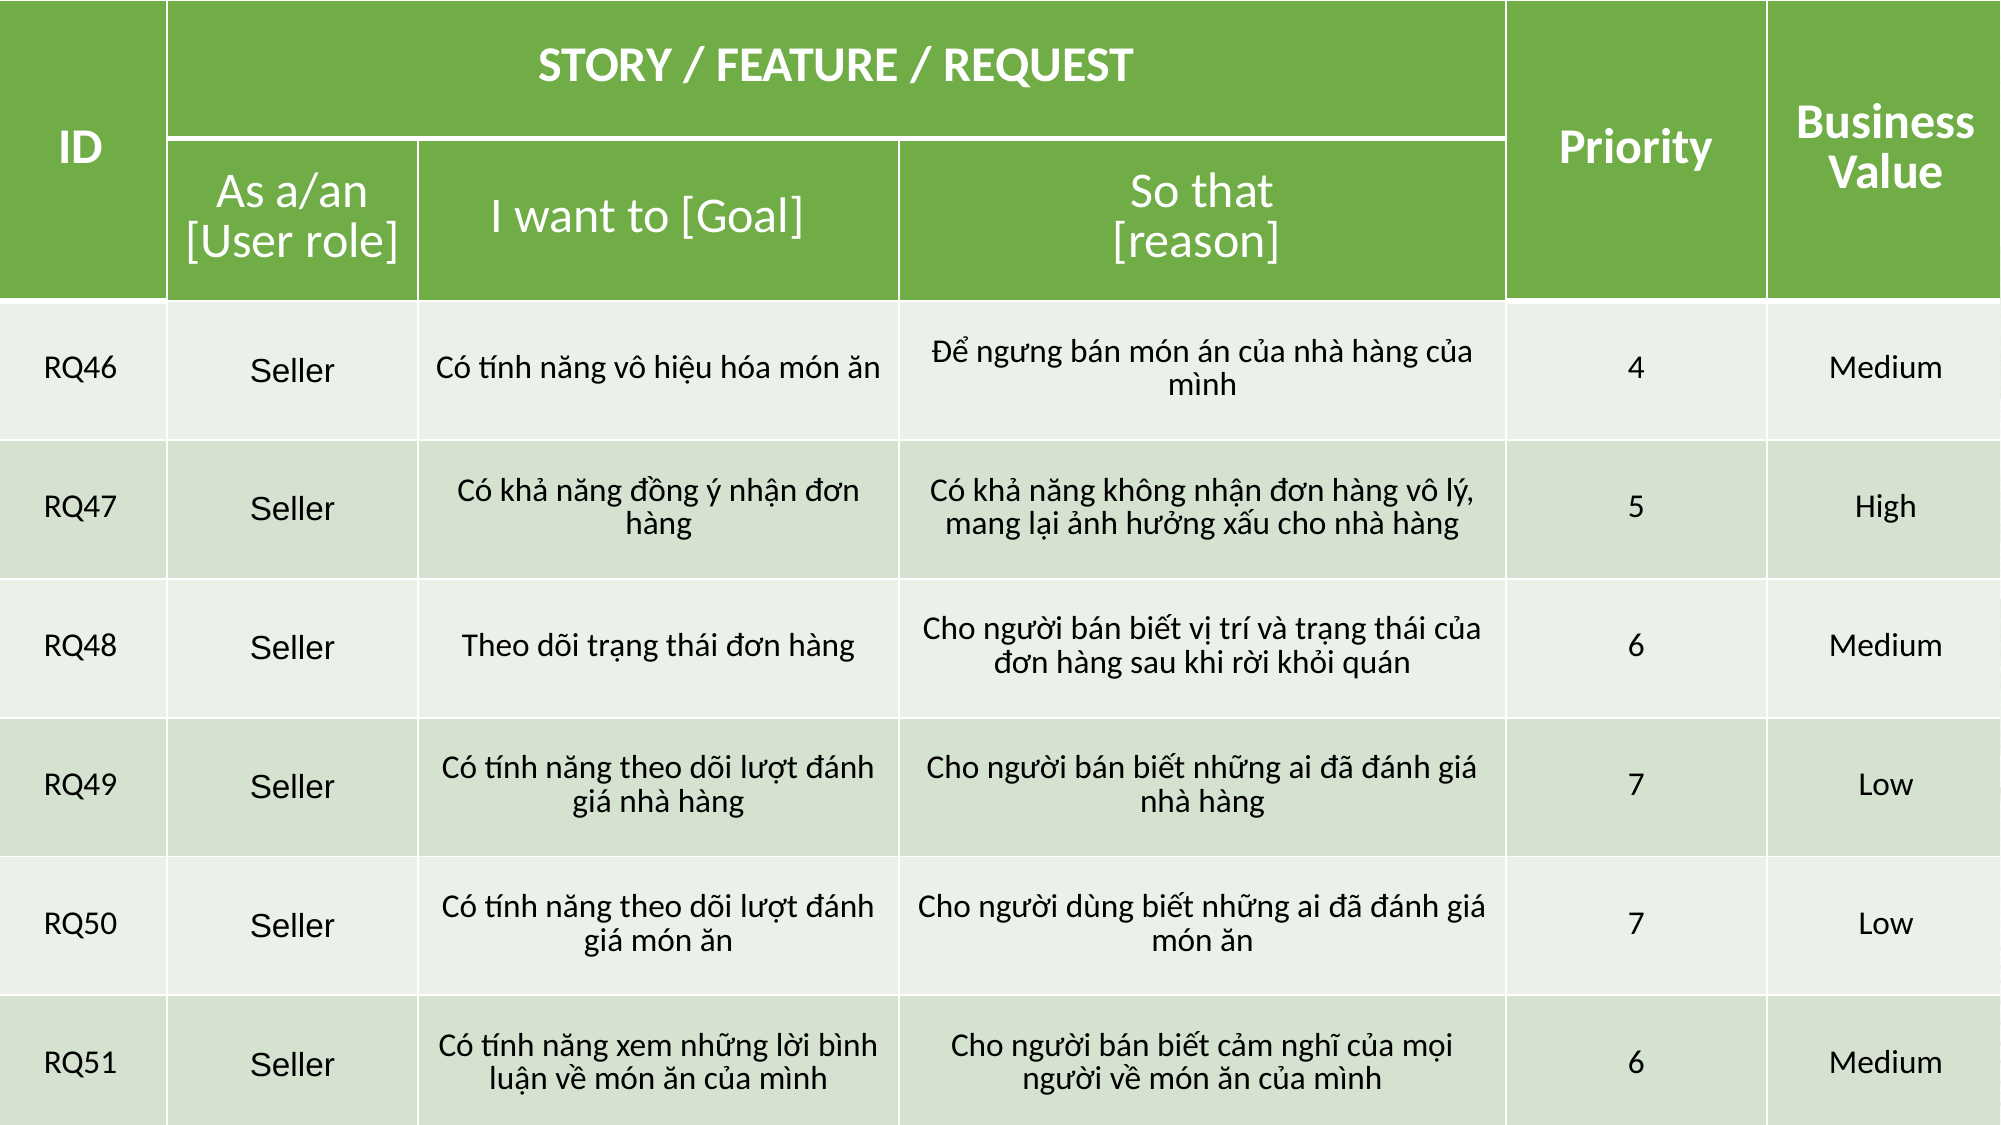

| ID | STORY / FEATURE / REQUEST |  |  | Priority | Business Value |
| --- | --- | --- | --- | --- | --- |
|  | As a/an [User role] | I want to [Goal] | So that [reason] |  |  |
| RQ46 | Seller | Có tính năng vô hiệu hóa món ăn | Để ngưng bán món án của nhà hàng của mình | 4 | Medium |
| RQ47 | Seller | Có khả năng đồng ý nhận đơn hàng | Có khả năng không nhận đơn hàng vô lý, mang lại ảnh hưởng xấu cho nhà hàng | 5 | High |
| RQ48 | Seller | Theo dõi trạng thái đơn hàng | Cho người bán biết vị trí và trạng thái của đơn hàng sau khi rời khỏi quán | 6 | Medium |
| RQ49 | Seller | Có tính năng theo dõi lượt đánh giá nhà hàng | Cho người bán biết những ai đã đánh giá nhà hàng | 7 | Low |
| RQ50 | Seller | Có tính năng theo dõi lượt đánh giá món ăn | Cho người dùng biết những ai đã đánh giá món ăn | 7 | Low |
| RQ51 | Seller | Có tính năng xem những lời bình luận về món ăn của mình | Cho người bán biết cảm nghĩ của mọi người về món ăn của mình | 6 | Medium |